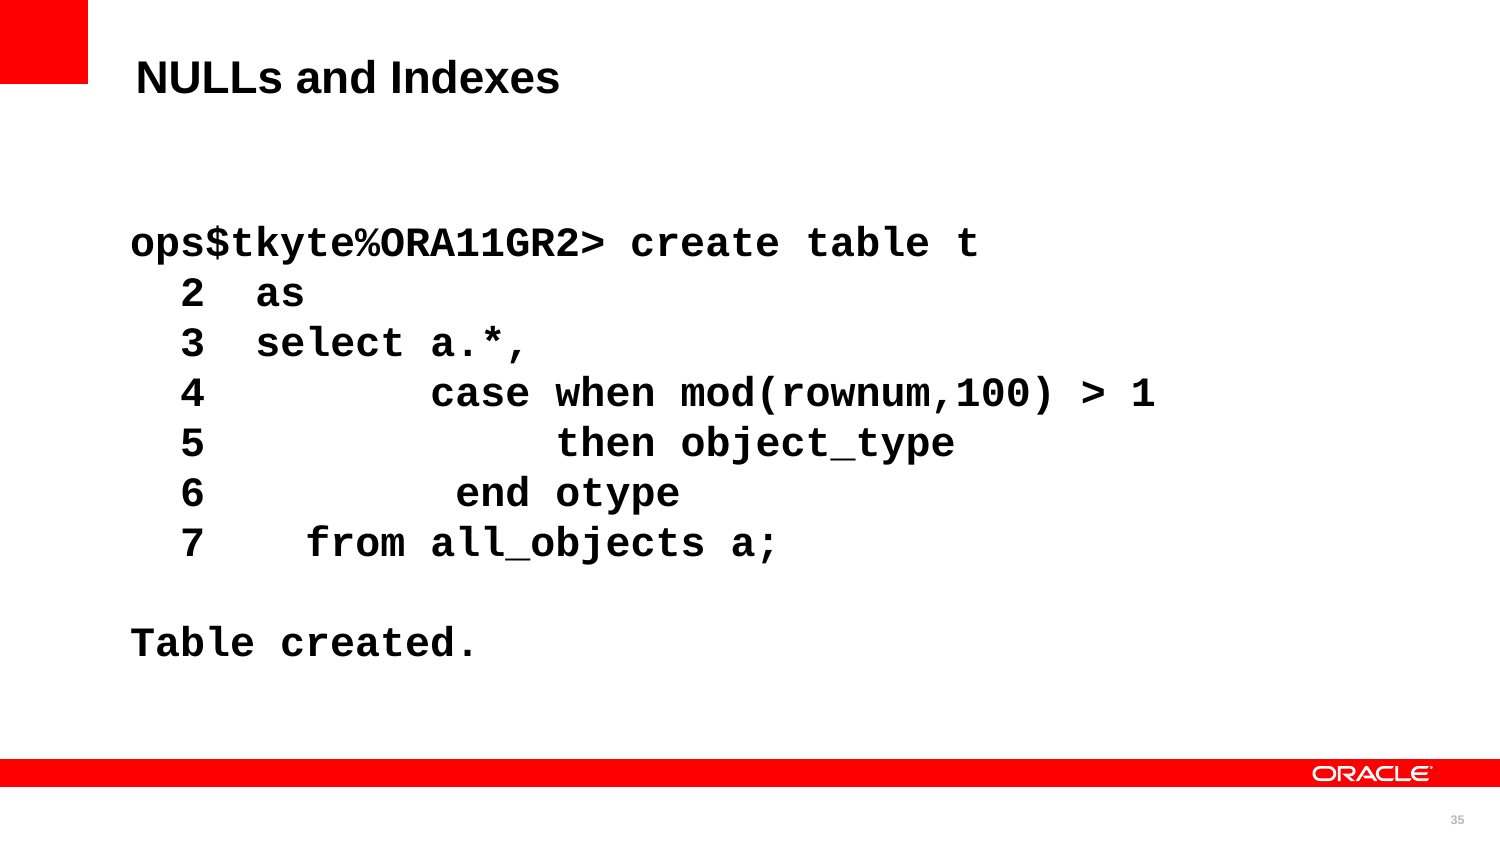

NULLs and Indexes
ops$tkyte%ORA11GR2> create table t
  2  as
  3  select a.*,
  4         case when mod(rownum,100) > 1
  5              then object_type
  6          end otype
  7    from all_objects a;

Table created.